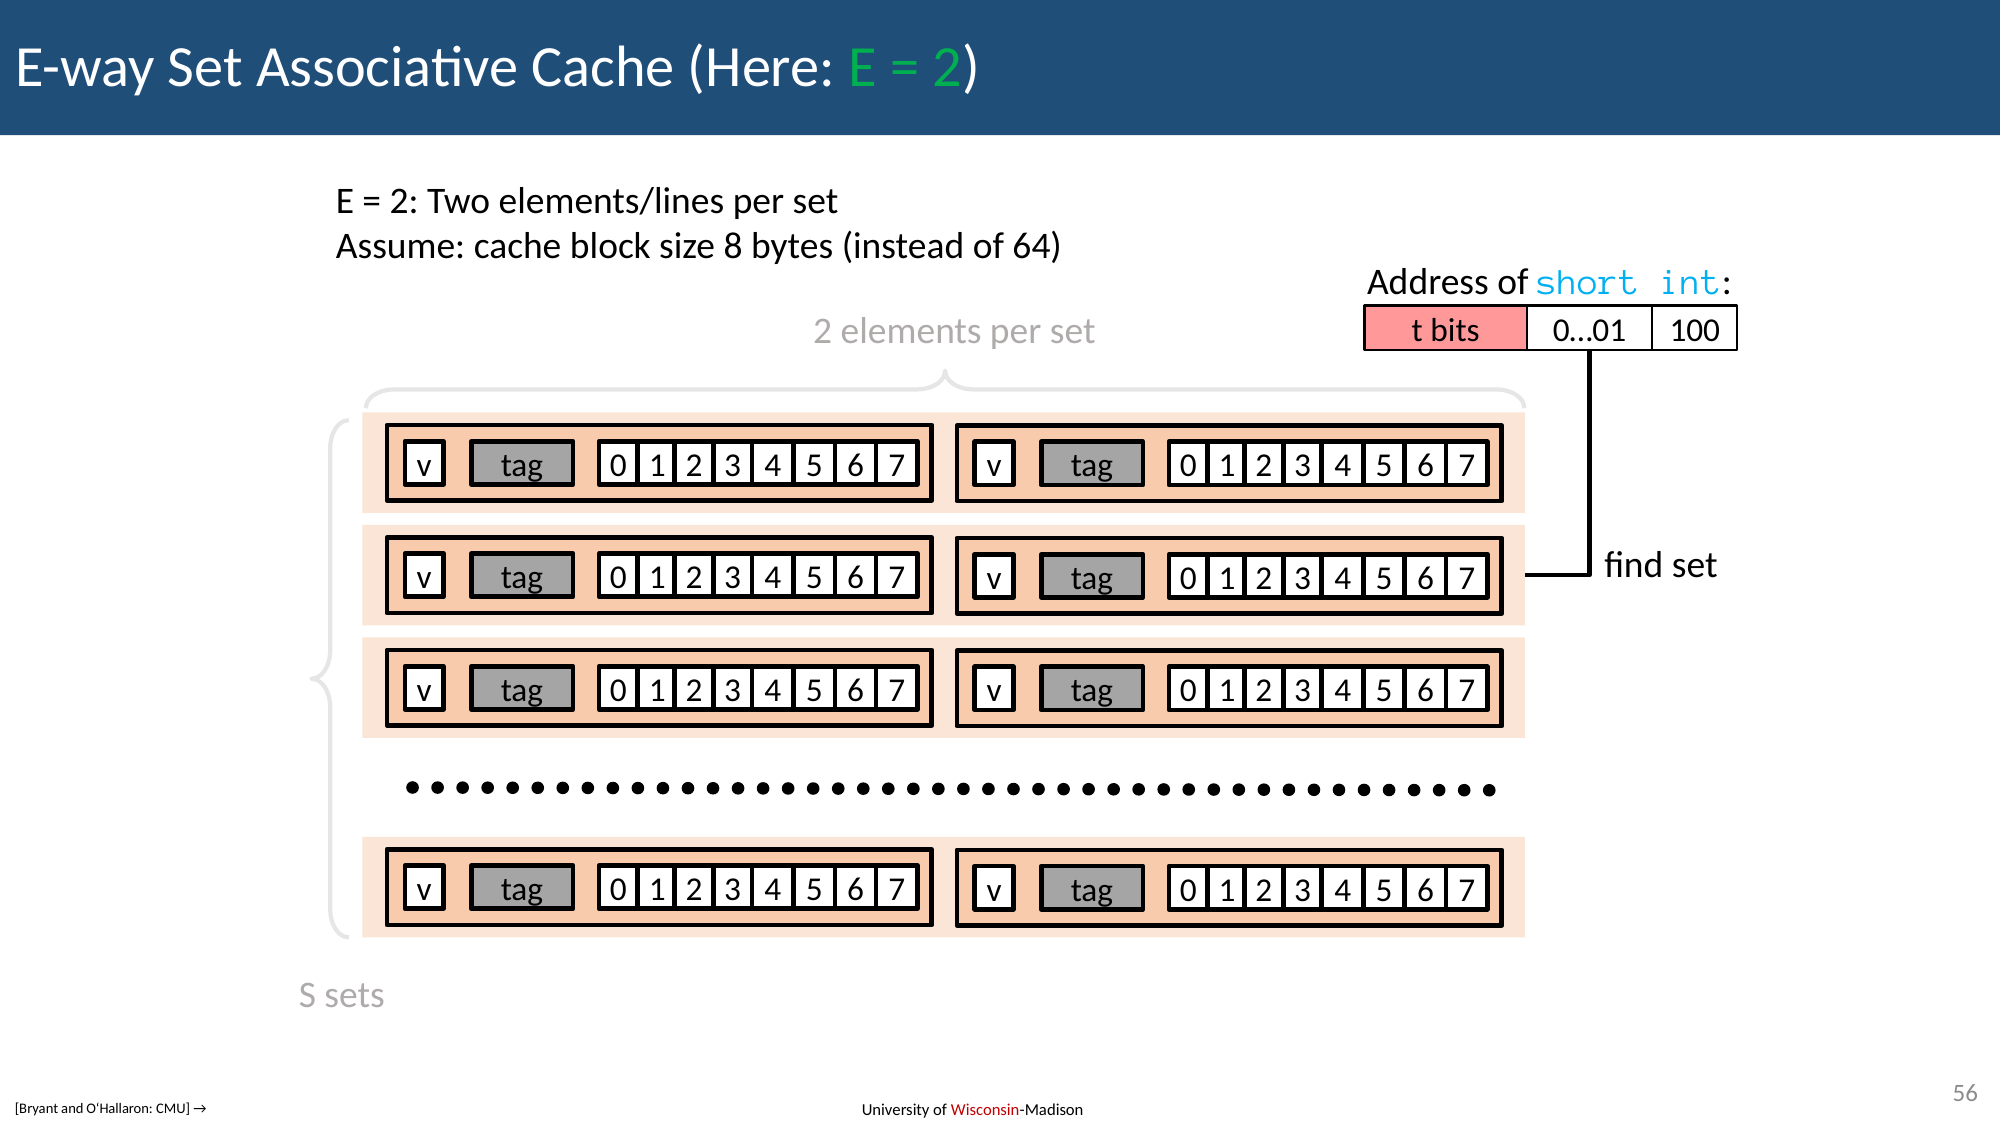

# E-way Set Associative Cache (Here: E = 2)

E = 2: Two elements/lines per set
Assume: cache block size 8 bytes (instead of 64)
Address of short int:
2 elements per set
t bits
0…01
100

v
tag
0
1
2
3
4
5
6
7
v
tag
0
1
2
3
4
5
6
7

find set

v
tag
0
1
2
3
4
5
6
7
v
tag
0
1
2
3
4
5
6
7

v
tag
0
1
2
3
4
5
6
7
v
tag
0
1
2
3
4
5
6
7

v
tag
0
1
2
3
4
5
6
7
v
tag
0
1
2
3
4
5
6
7
S sets
56
[Bryant and O‘Hallaron: CMU] →